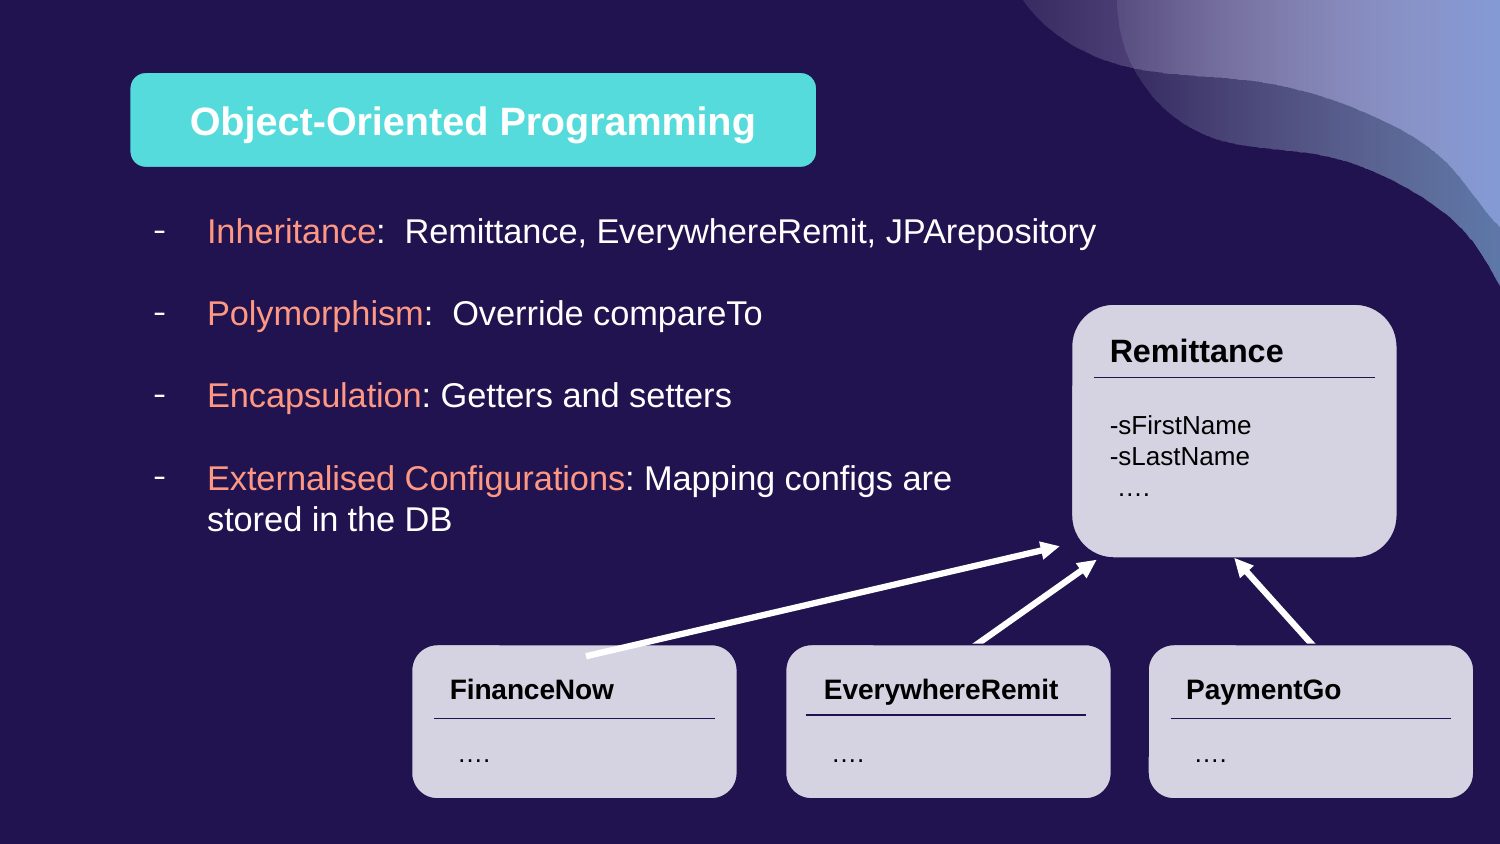

Object-Oriented Programming
Inheritance:  Remittance, EverywhereRemit, JPArepository

Polymorphism:  Override compareTo

Encapsulation: Getters and setters

Externalised Configurations: Mapping configs are
stored in the DB

Remittance

-sFirstName
-sLastName
 ….

FinanceNow

 ….

EverywhereRemit

 ….

PaymentGo

 ….